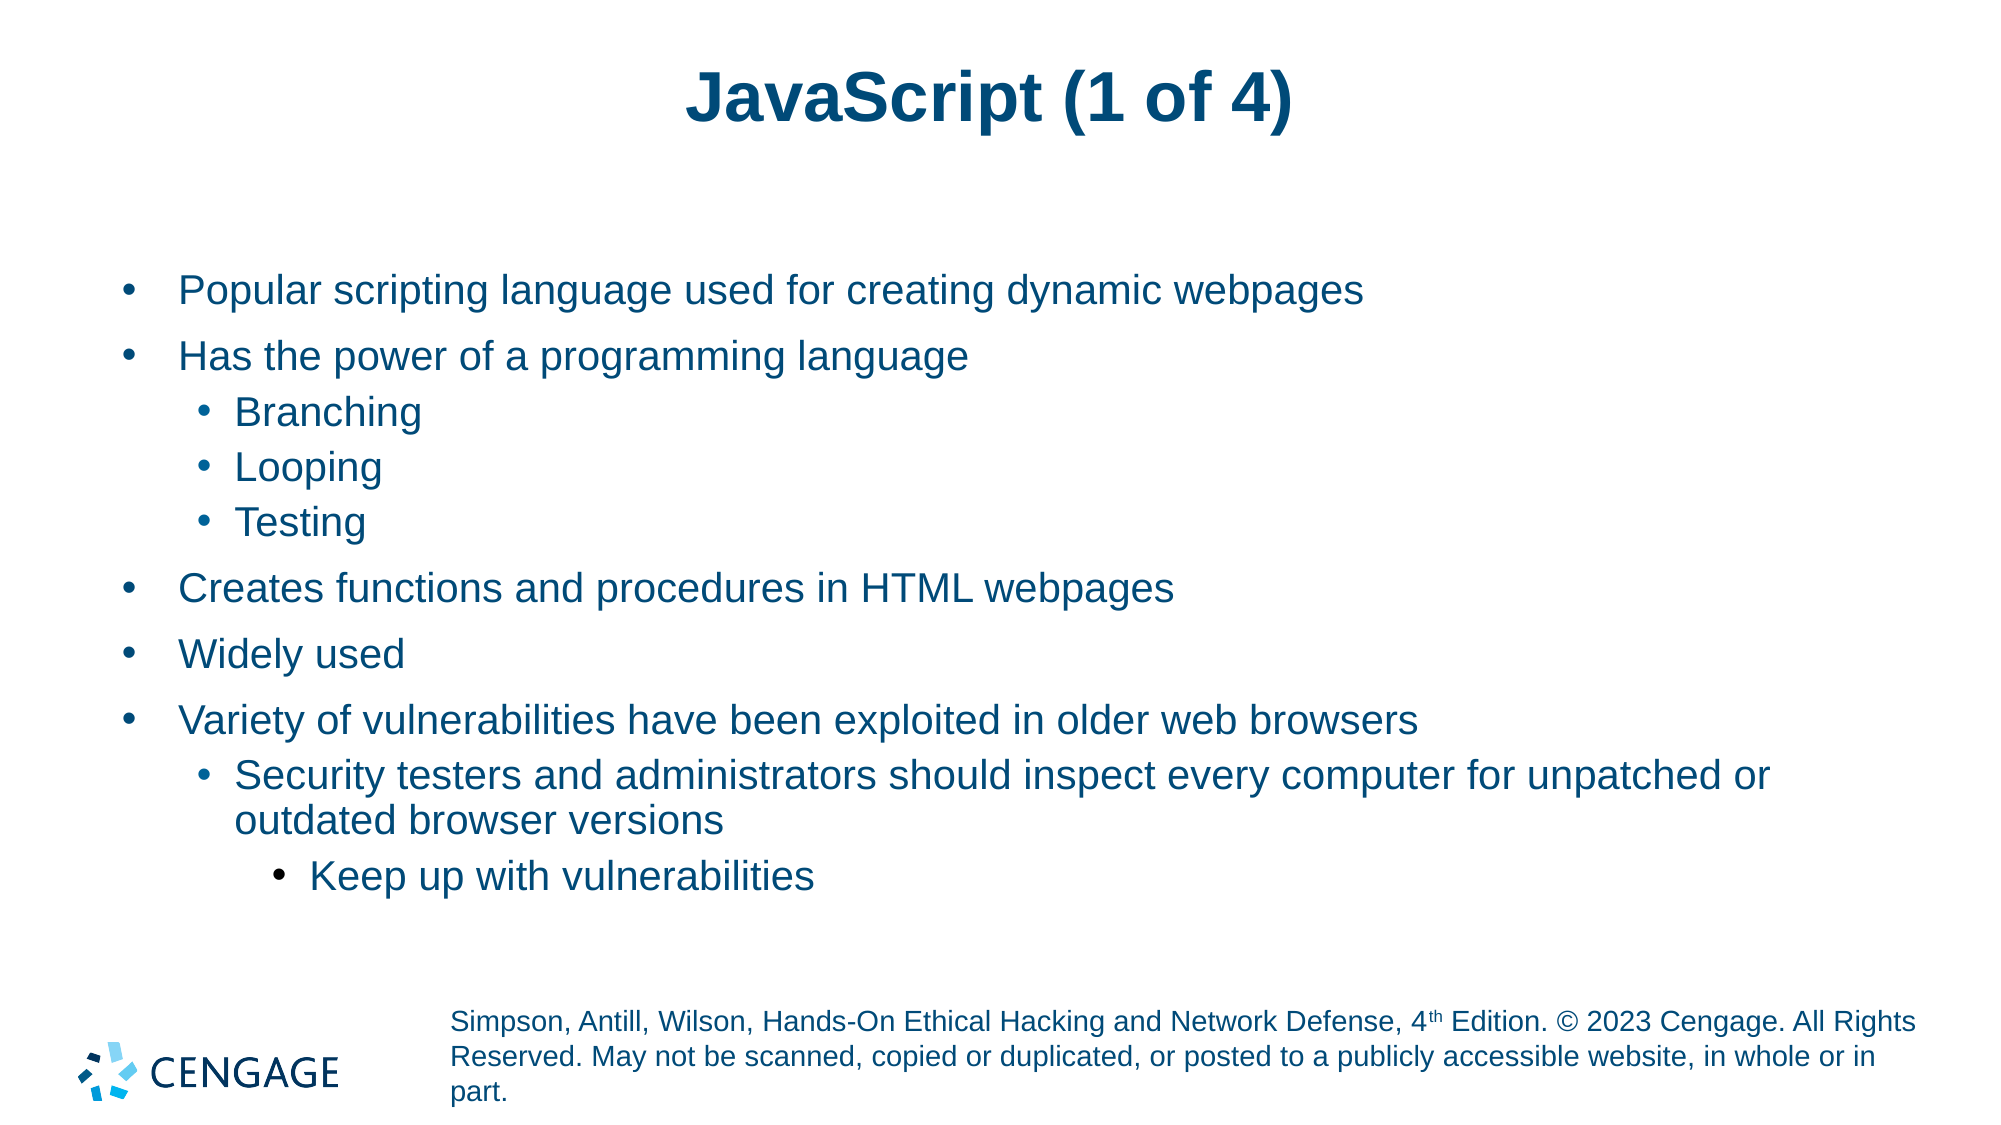

# JavaScript (1 of 4)
Popular scripting language used for creating dynamic webpages
Has the power of a programming language
Branching
Looping
Testing
Creates functions and procedures in HTML webpages
Widely used
Variety of vulnerabilities have been exploited in older web browsers
Security testers and administrators should inspect every computer for unpatched or outdated browser versions
Keep up with vulnerabilities